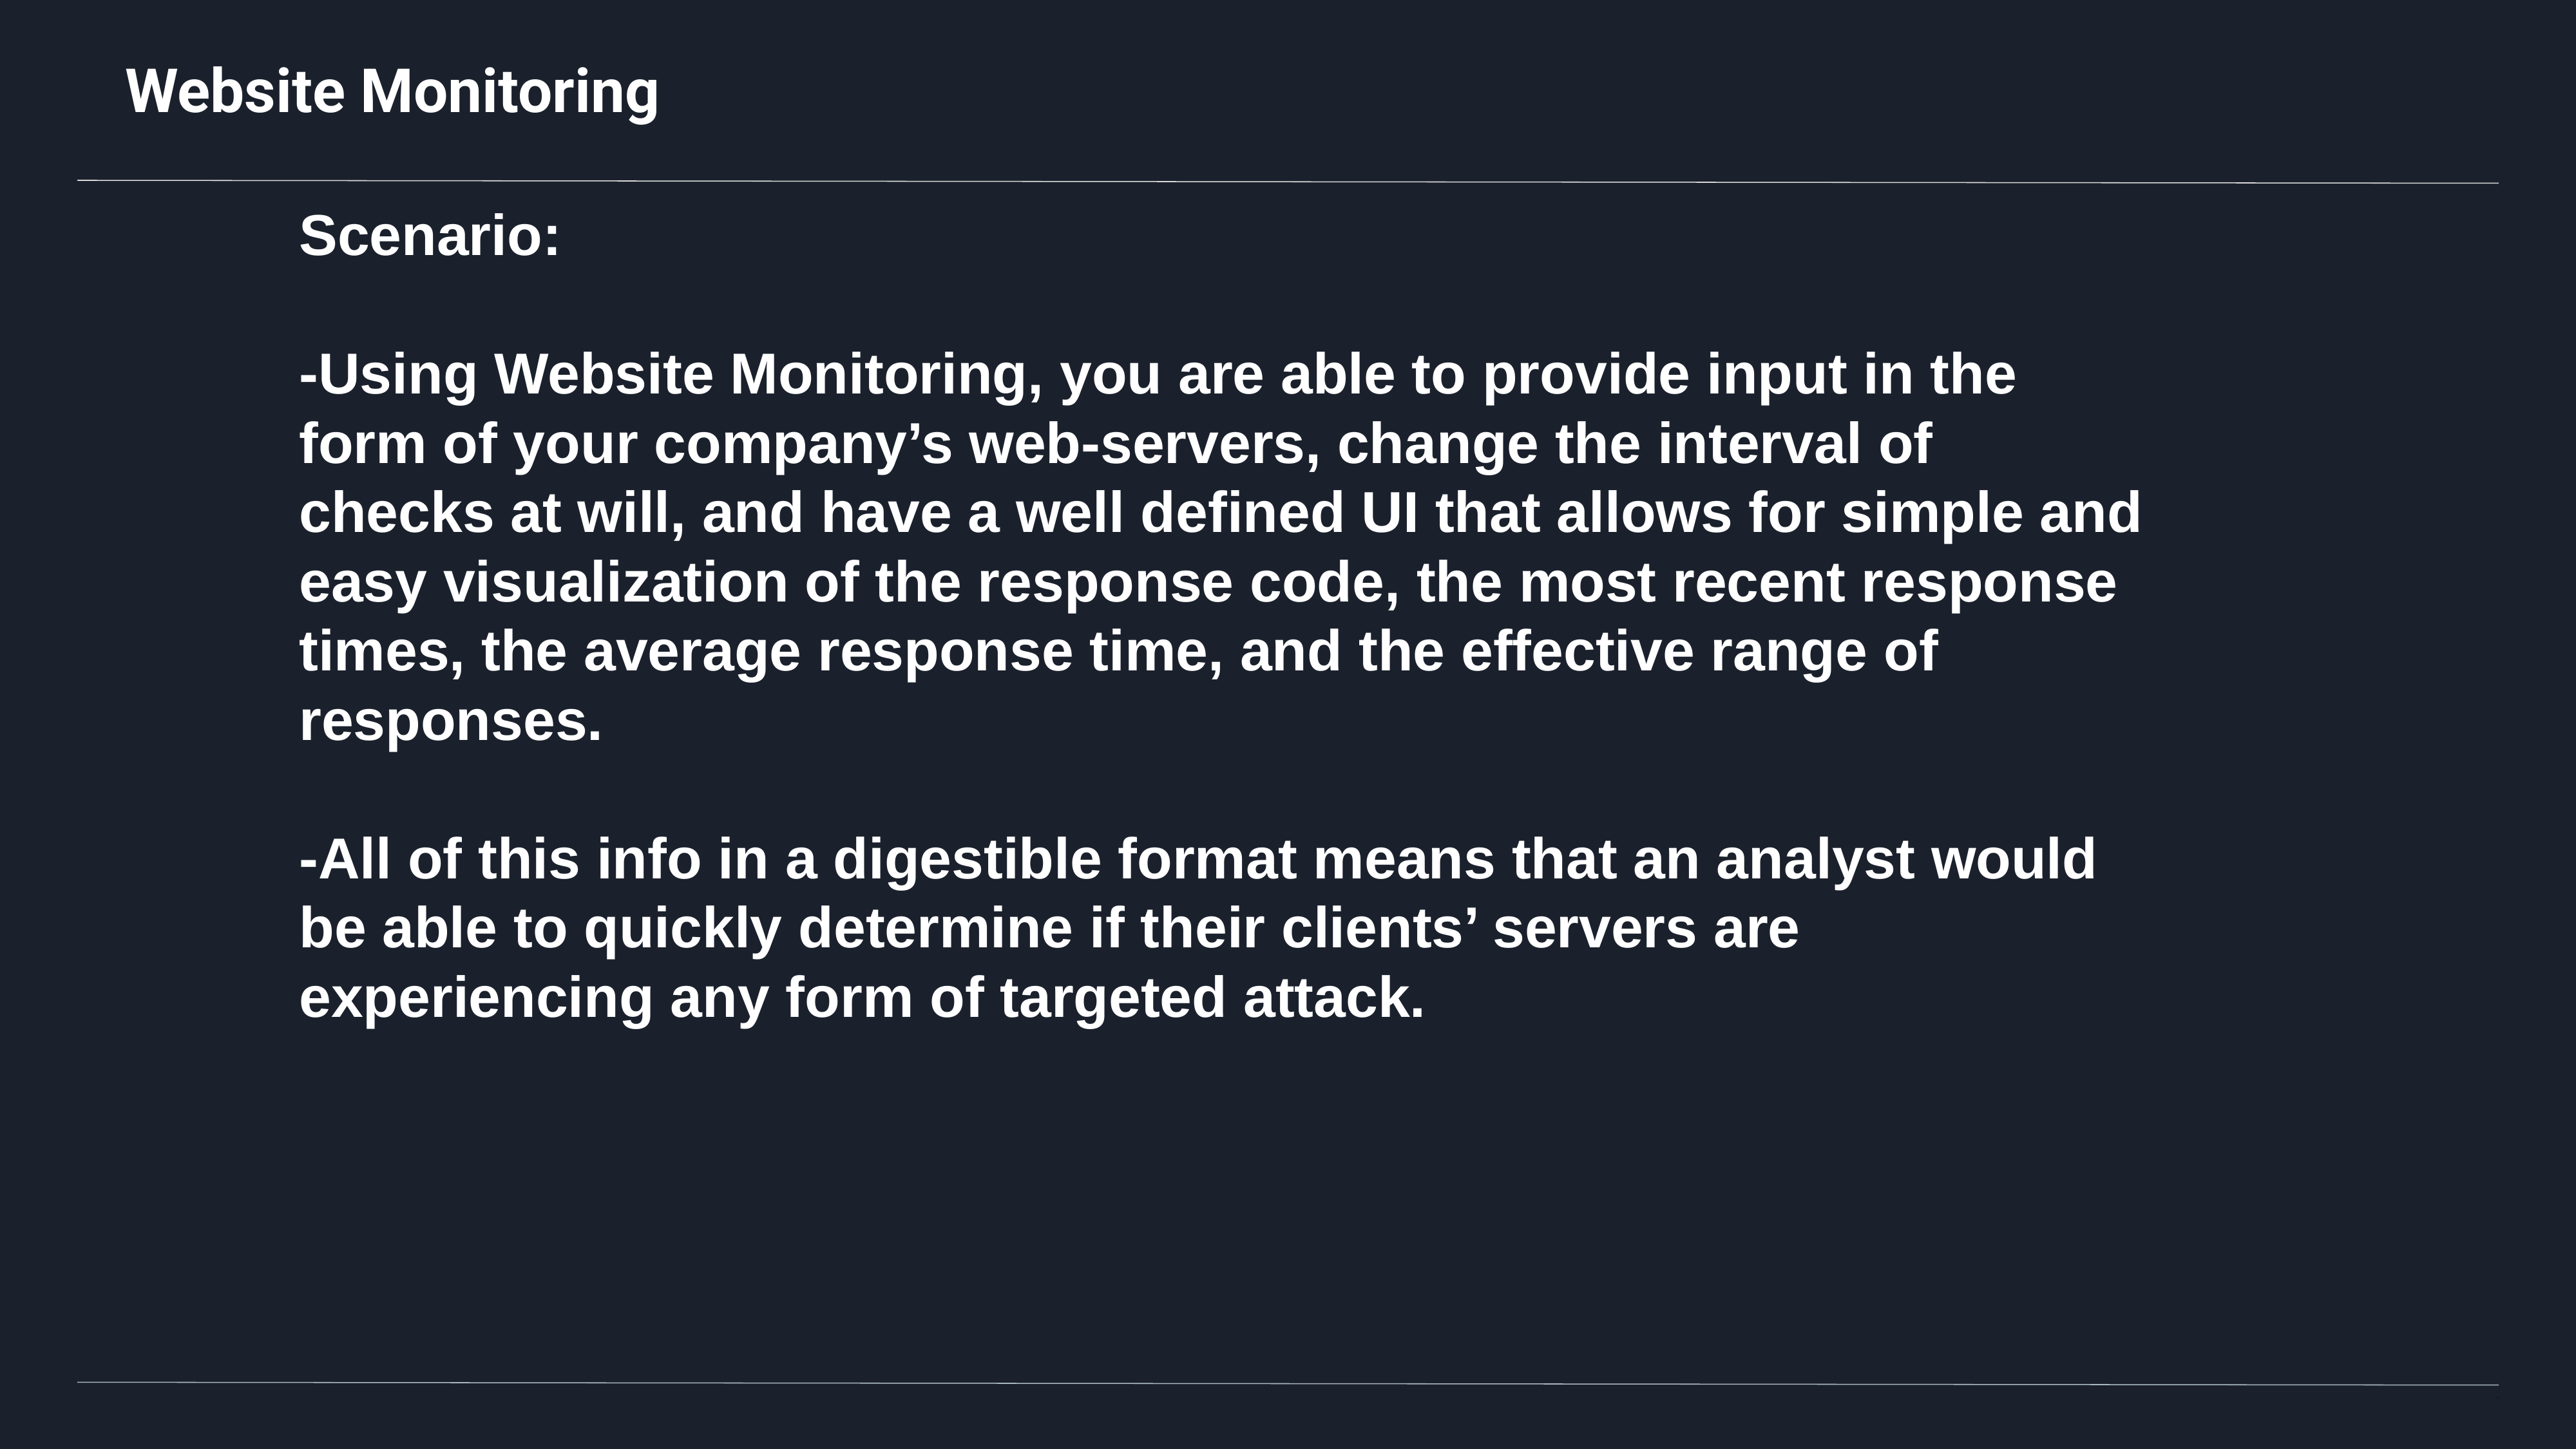

# Website Monitoring
Scenario:

-Using Website Monitoring, you are able to provide input in the form of your company’s web-servers, change the interval of checks at will, and have a well defined UI that allows for simple and easy visualization of the response code, the most recent response times, the average response time, and the effective range of responses.

-All of this info in a digestible format means that an analyst would be able to quickly determine if their clients’ servers are experiencing any form of targeted attack.
7